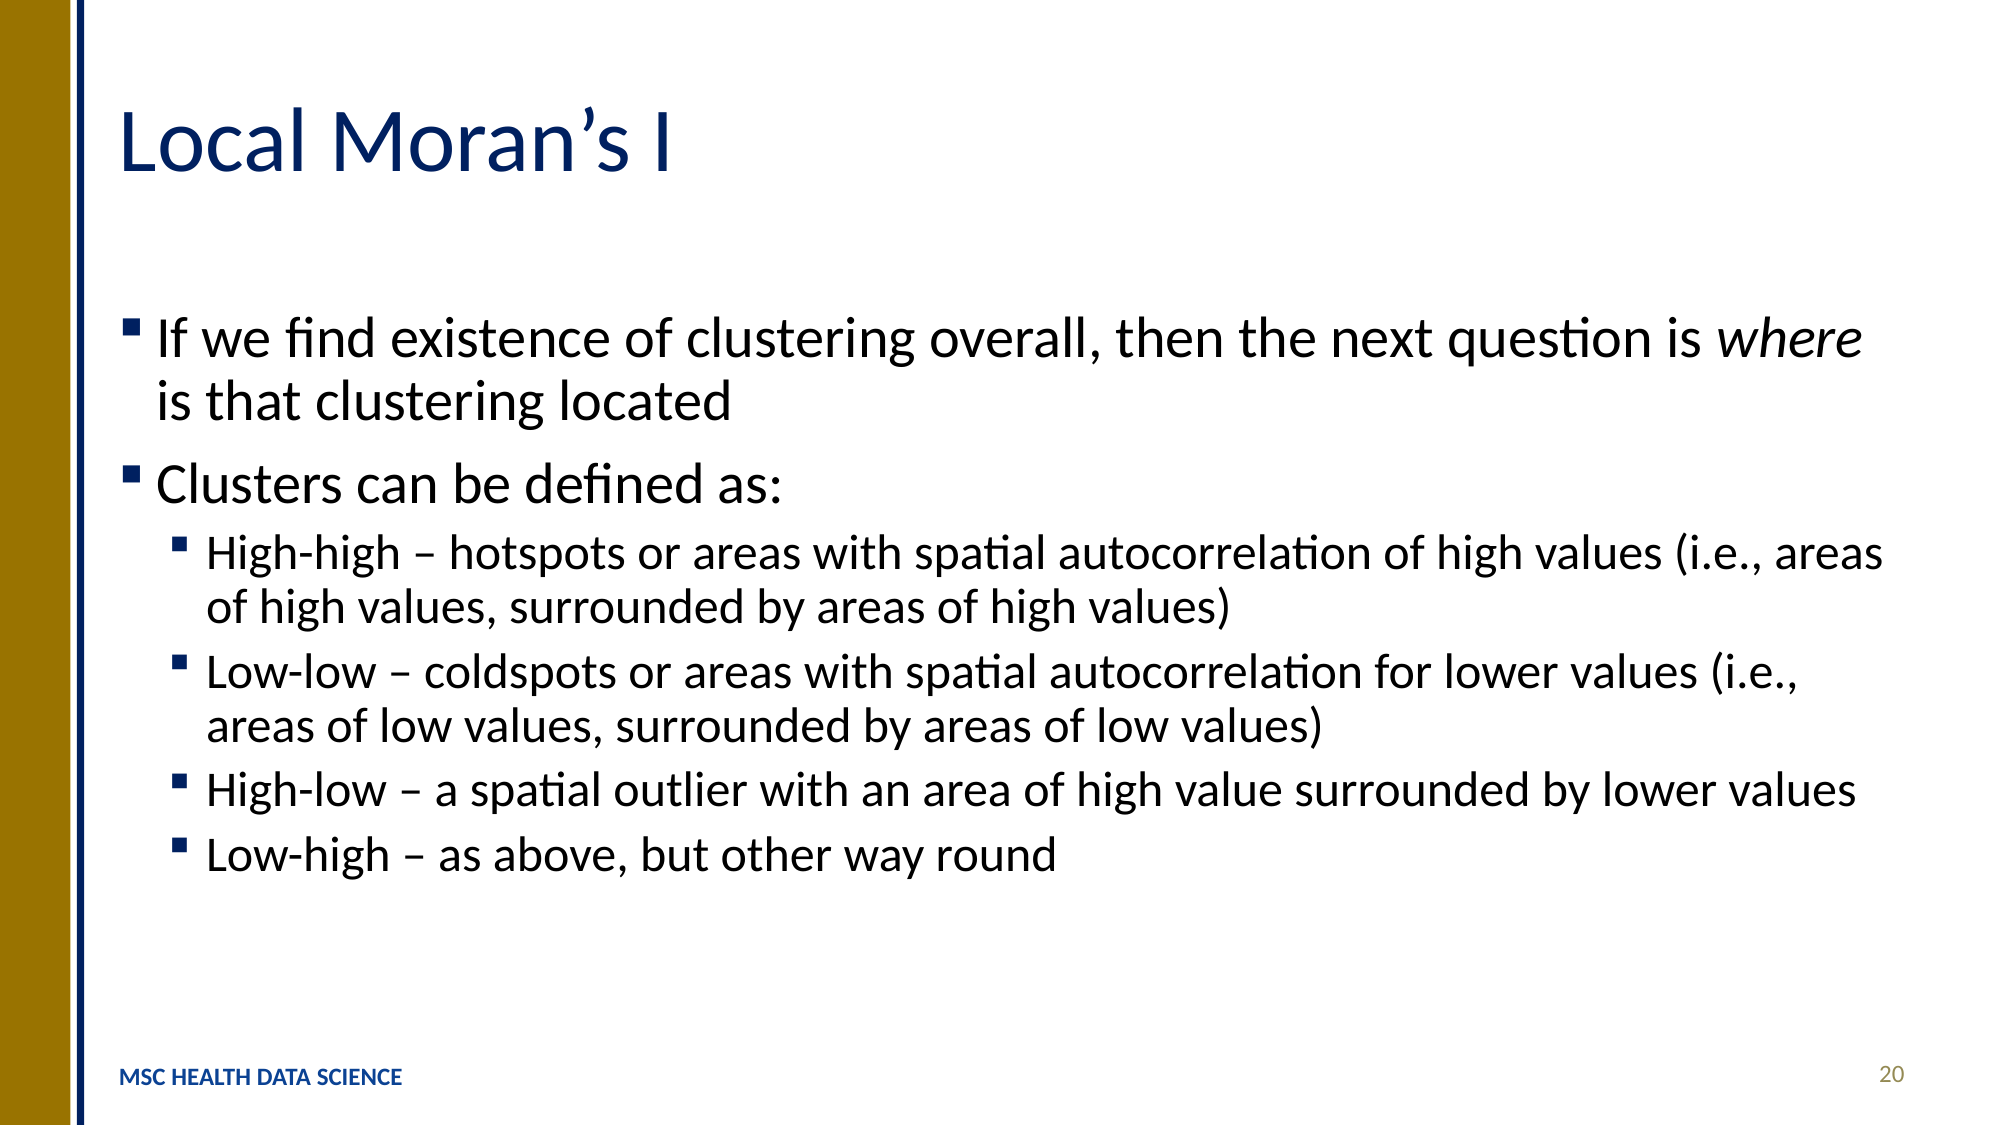

# Local Moran’s I
If we find existence of clustering overall, then the next question is where is that clustering located
Clusters can be defined as:
High-high – hotspots or areas with spatial autocorrelation of high values (i.e., areas of high values, surrounded by areas of high values)
Low-low – coldspots or areas with spatial autocorrelation for lower values (i.e., areas of low values, surrounded by areas of low values)
High-low – a spatial outlier with an area of high value surrounded by lower values
Low-high – as above, but other way round

20
MSC HEALTH DATA SCIENCE